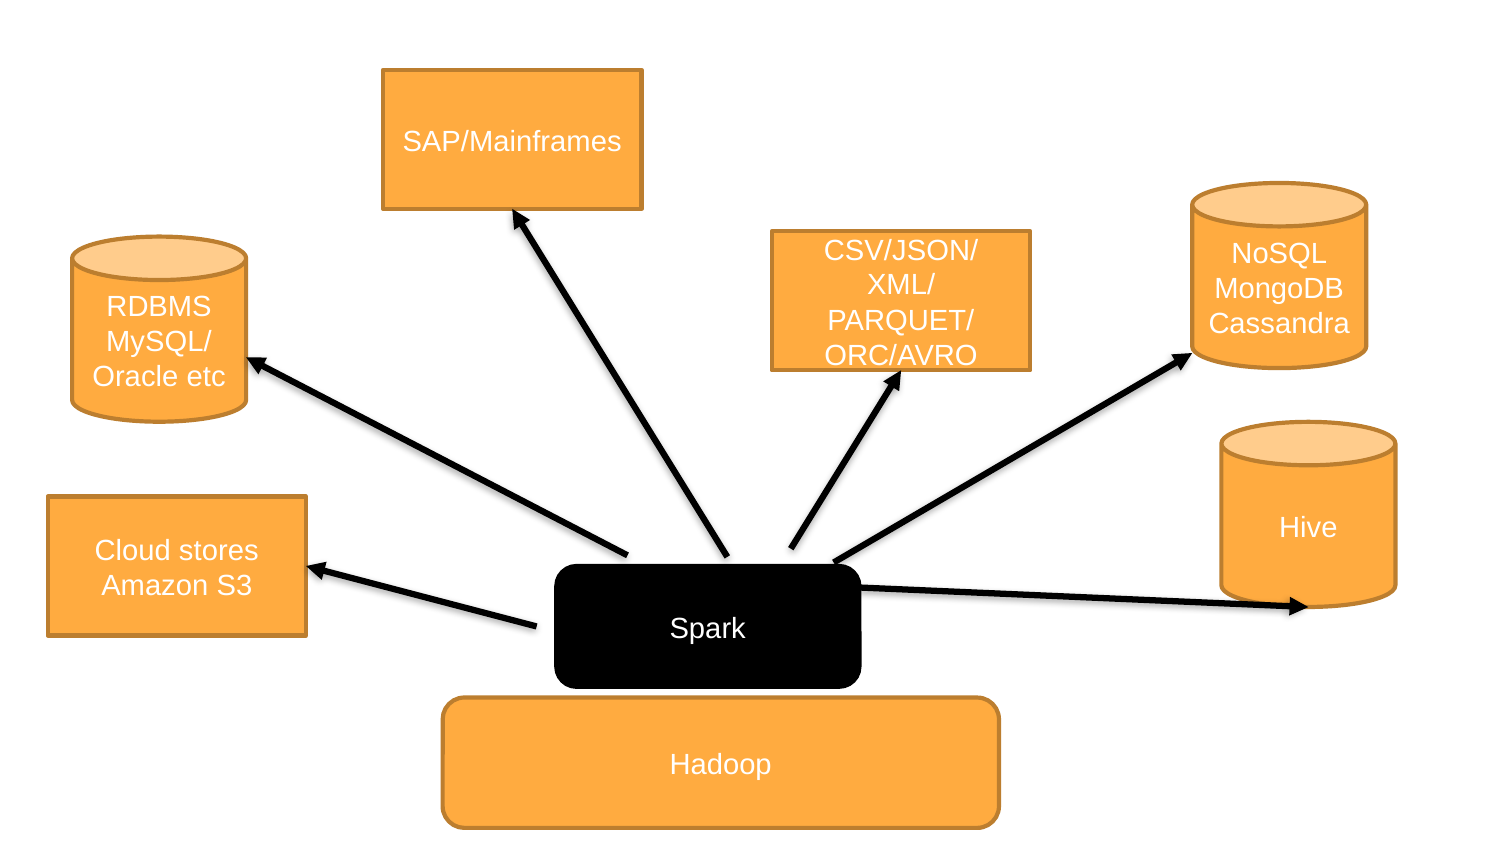

SAP/Mainframes
NoSQL
MongoDB
Cassandra
CSV/JSON/XML/PARQUET/ORC/AVRO
RDBMS
MySQL/Oracle etc
Hive
Cloud stores
Amazon S3
Spark
Hadoop